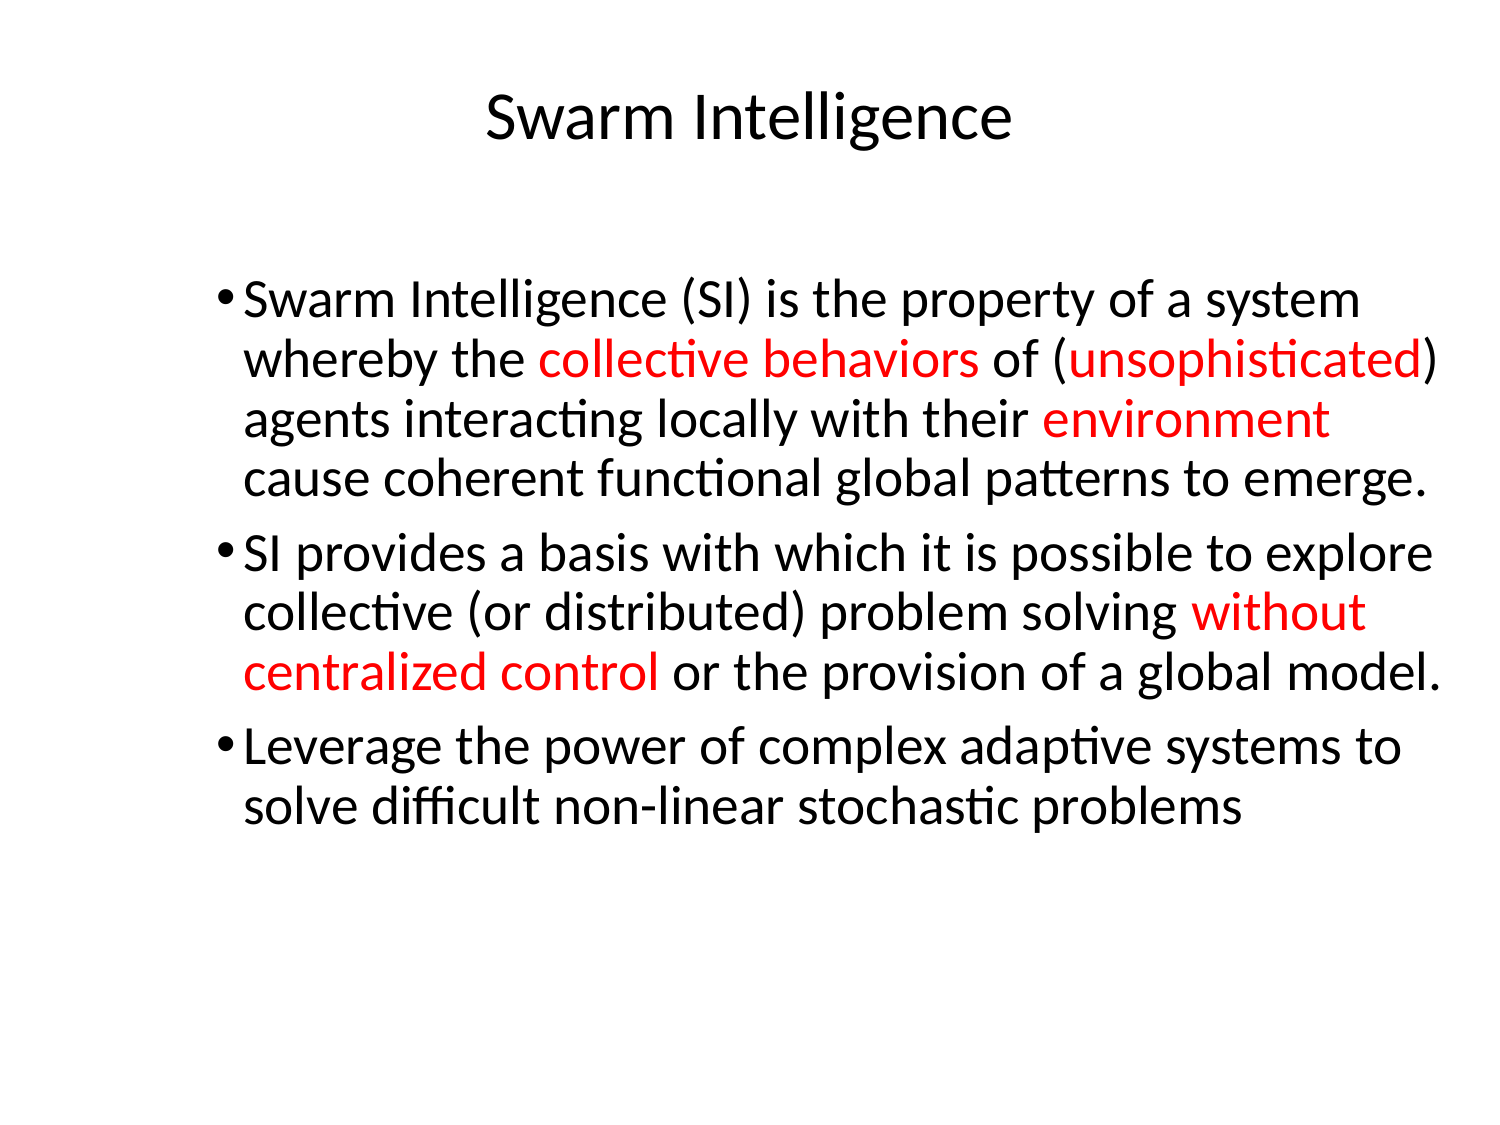

# Swarm Intelligence
Swarm Intelligence (SI) is the property of a system whereby the collective behaviors of (unsophisticated) agents interacting locally with their environment cause coherent functional global patterns to emerge.
SI provides a basis with which it is possible to explore collective (or distributed) problem solving without centralized control or the provision of a global model.
Leverage the power of complex adaptive systems to solve difficult non-linear stochastic problems
2